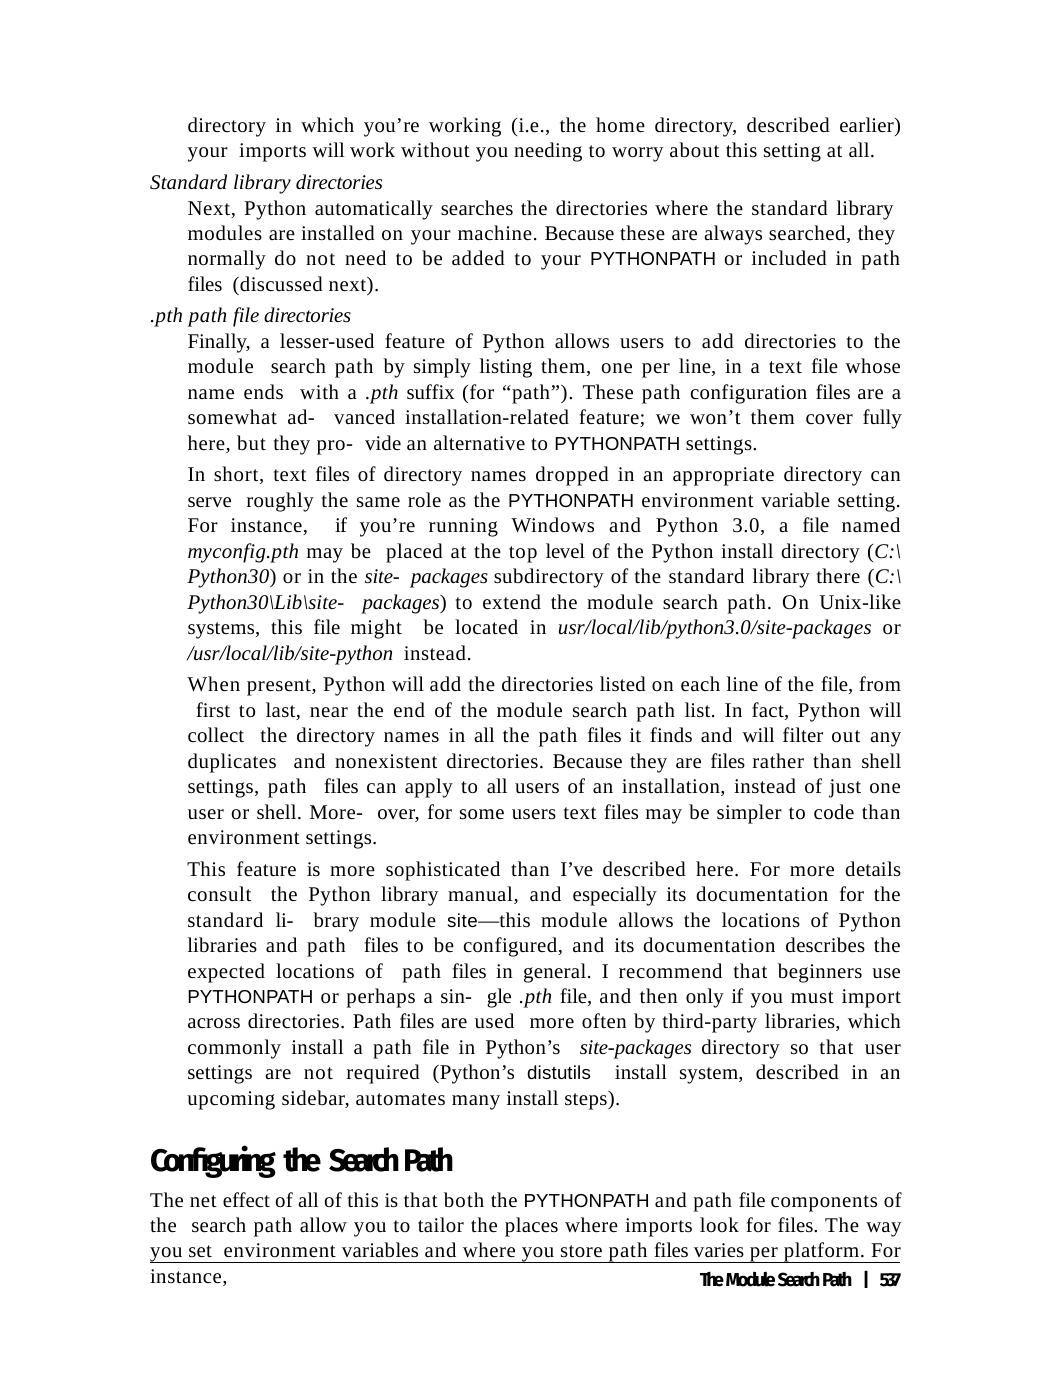

directory in which you’re working (i.e., the home directory, described earlier) your  imports will work without you needing to worry about this setting at all.
Standard library directories
Next, Python automatically searches the directories where the standard library  modules are installed on your machine. Because these are always searched, they  normally do not need to be added to your PYTHONPATH or included in path files  (discussed next).
.pth path file directories
Finally, a lesser-used feature of Python allows users to add directories to the module  search path by simply listing them, one per line, in a text file whose name ends  with a .pth suffix (for “path”). These path configuration files are a somewhat ad-  vanced installation-related feature; we won’t them cover fully here, but they pro-  vide an alternative to PYTHONPATH settings.
In short, text files of directory names dropped in an appropriate directory can serve  roughly the same role as the PYTHONPATH environment variable setting. For instance,  if you’re running Windows and Python 3.0, a file named myconfig.pth may be  placed at the top level of the Python install directory (C:\Python30) or in the site-  packages subdirectory of the standard library there (C:\Python30\Lib\site-  packages) to extend the module search path. On Unix-like systems, this file might  be located in usr/local/lib/python3.0/site-packages or /usr/local/lib/site-python  instead.
When present, Python will add the directories listed on each line of the file, from  first to last, near the end of the module search path list. In fact, Python will collect  the directory names in all the path files it finds and will filter out any duplicates  and nonexistent directories. Because they are files rather than shell settings, path  files can apply to all users of an installation, instead of just one user or shell. More-  over, for some users text files may be simpler to code than environment settings.
This feature is more sophisticated than I’ve described here. For more details consult  the Python library manual, and especially its documentation for the standard li-  brary module site—this module allows the locations of Python libraries and path  files to be configured, and its documentation describes the expected locations of  path files in general. I recommend that beginners use PYTHONPATH or perhaps a sin-  gle .pth file, and then only if you must import across directories. Path files are used  more often by third-party libraries, which commonly install a path file in Python’s  site-packages directory so that user settings are not required (Python’s distutils  install system, described in an upcoming sidebar, automates many install steps).

Configuring the Search Path
The net effect of all of this is that both the PYTHONPATH and path file components of the  search path allow you to tailor the places where imports look for files. The way you set  environment variables and where you store path files varies per platform. For instance,

The Module Search Path  |  537